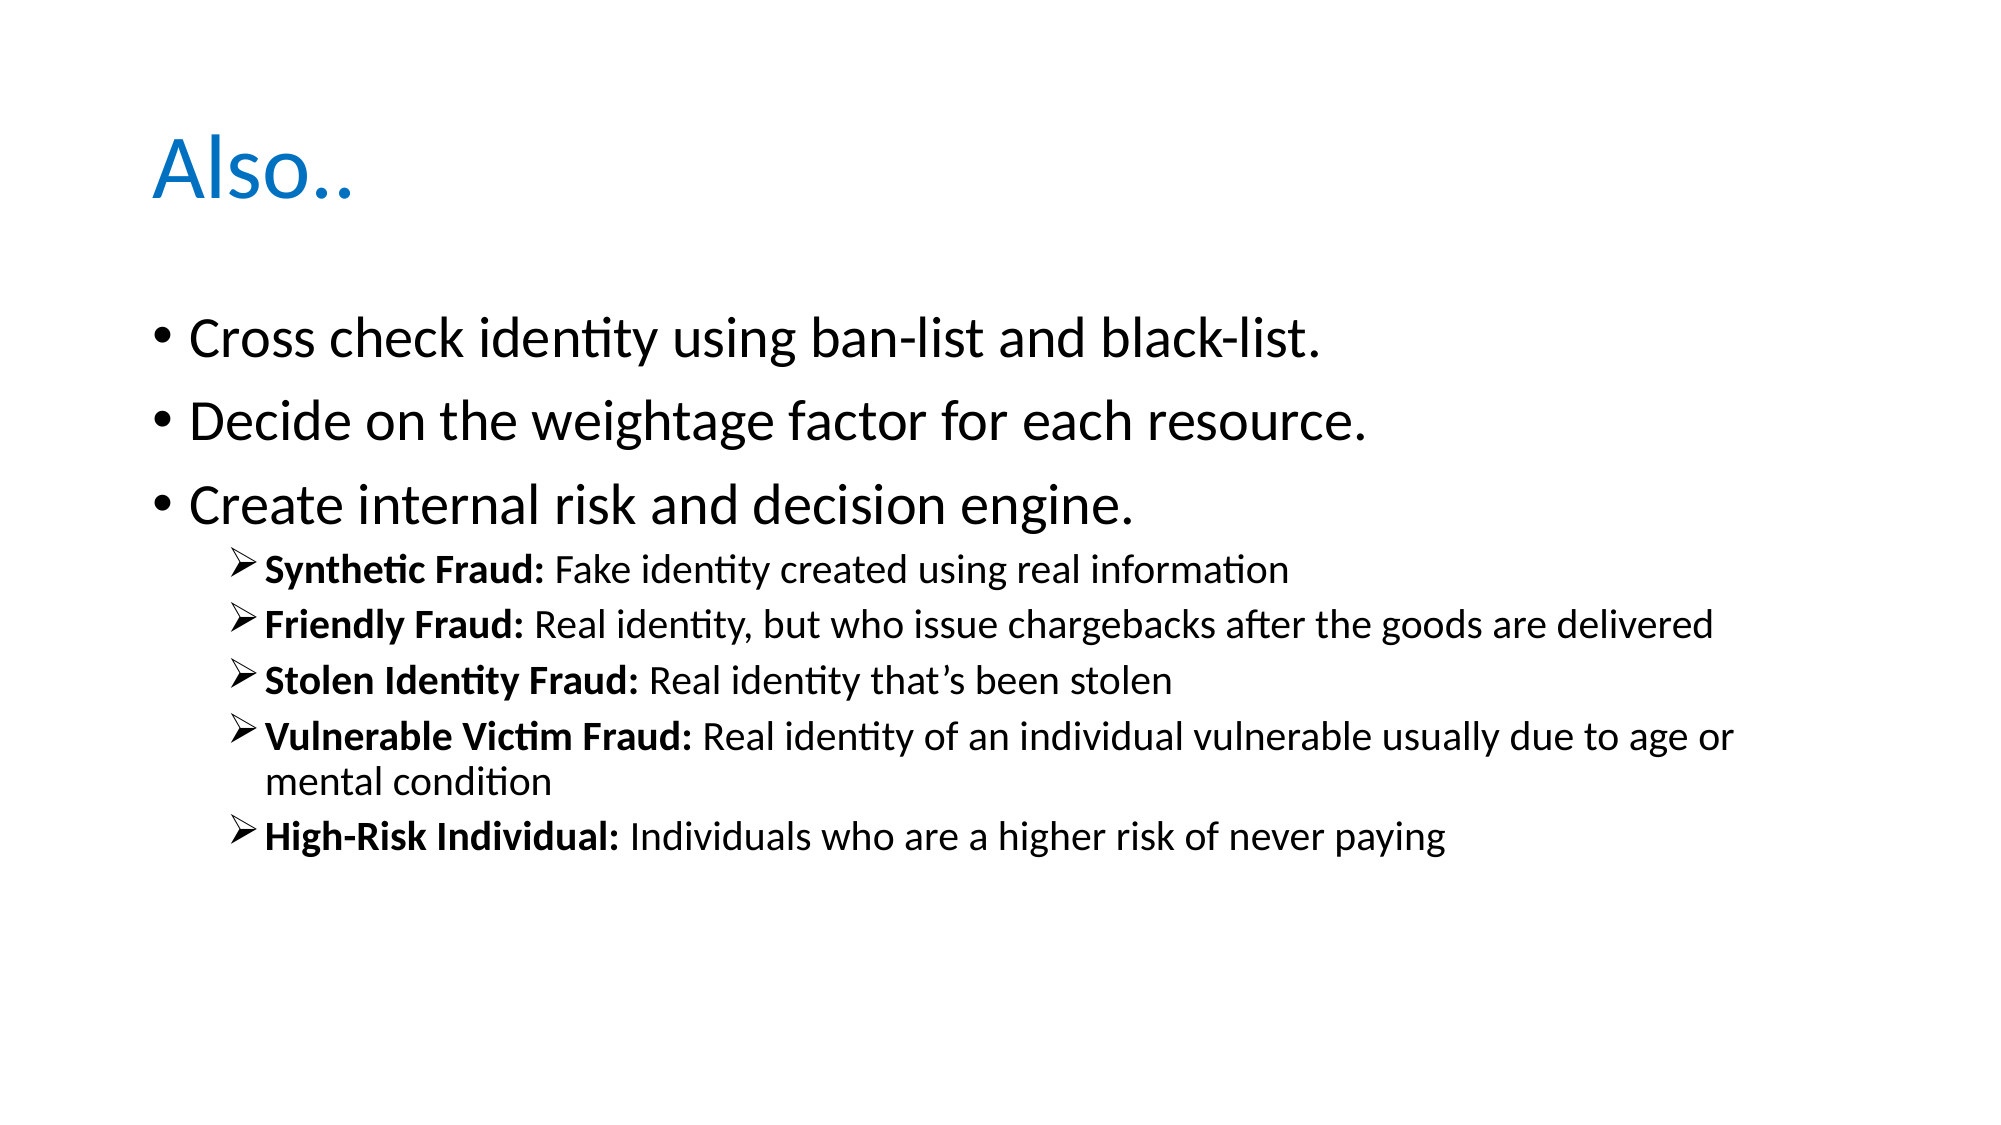

# Also..
Cross check identity using ban-list and black-list.
Decide on the weightage factor for each resource.
Create internal risk and decision engine.
Synthetic Fraud: Fake identity created using real information
Friendly Fraud: Real identity, but who issue chargebacks after the goods are delivered
Stolen Identity Fraud: Real identity that’s been stolen
Vulnerable Victim Fraud: Real identity of an individual vulnerable usually due to age or mental condition
High-Risk Individual: Individuals who are a higher risk of never paying